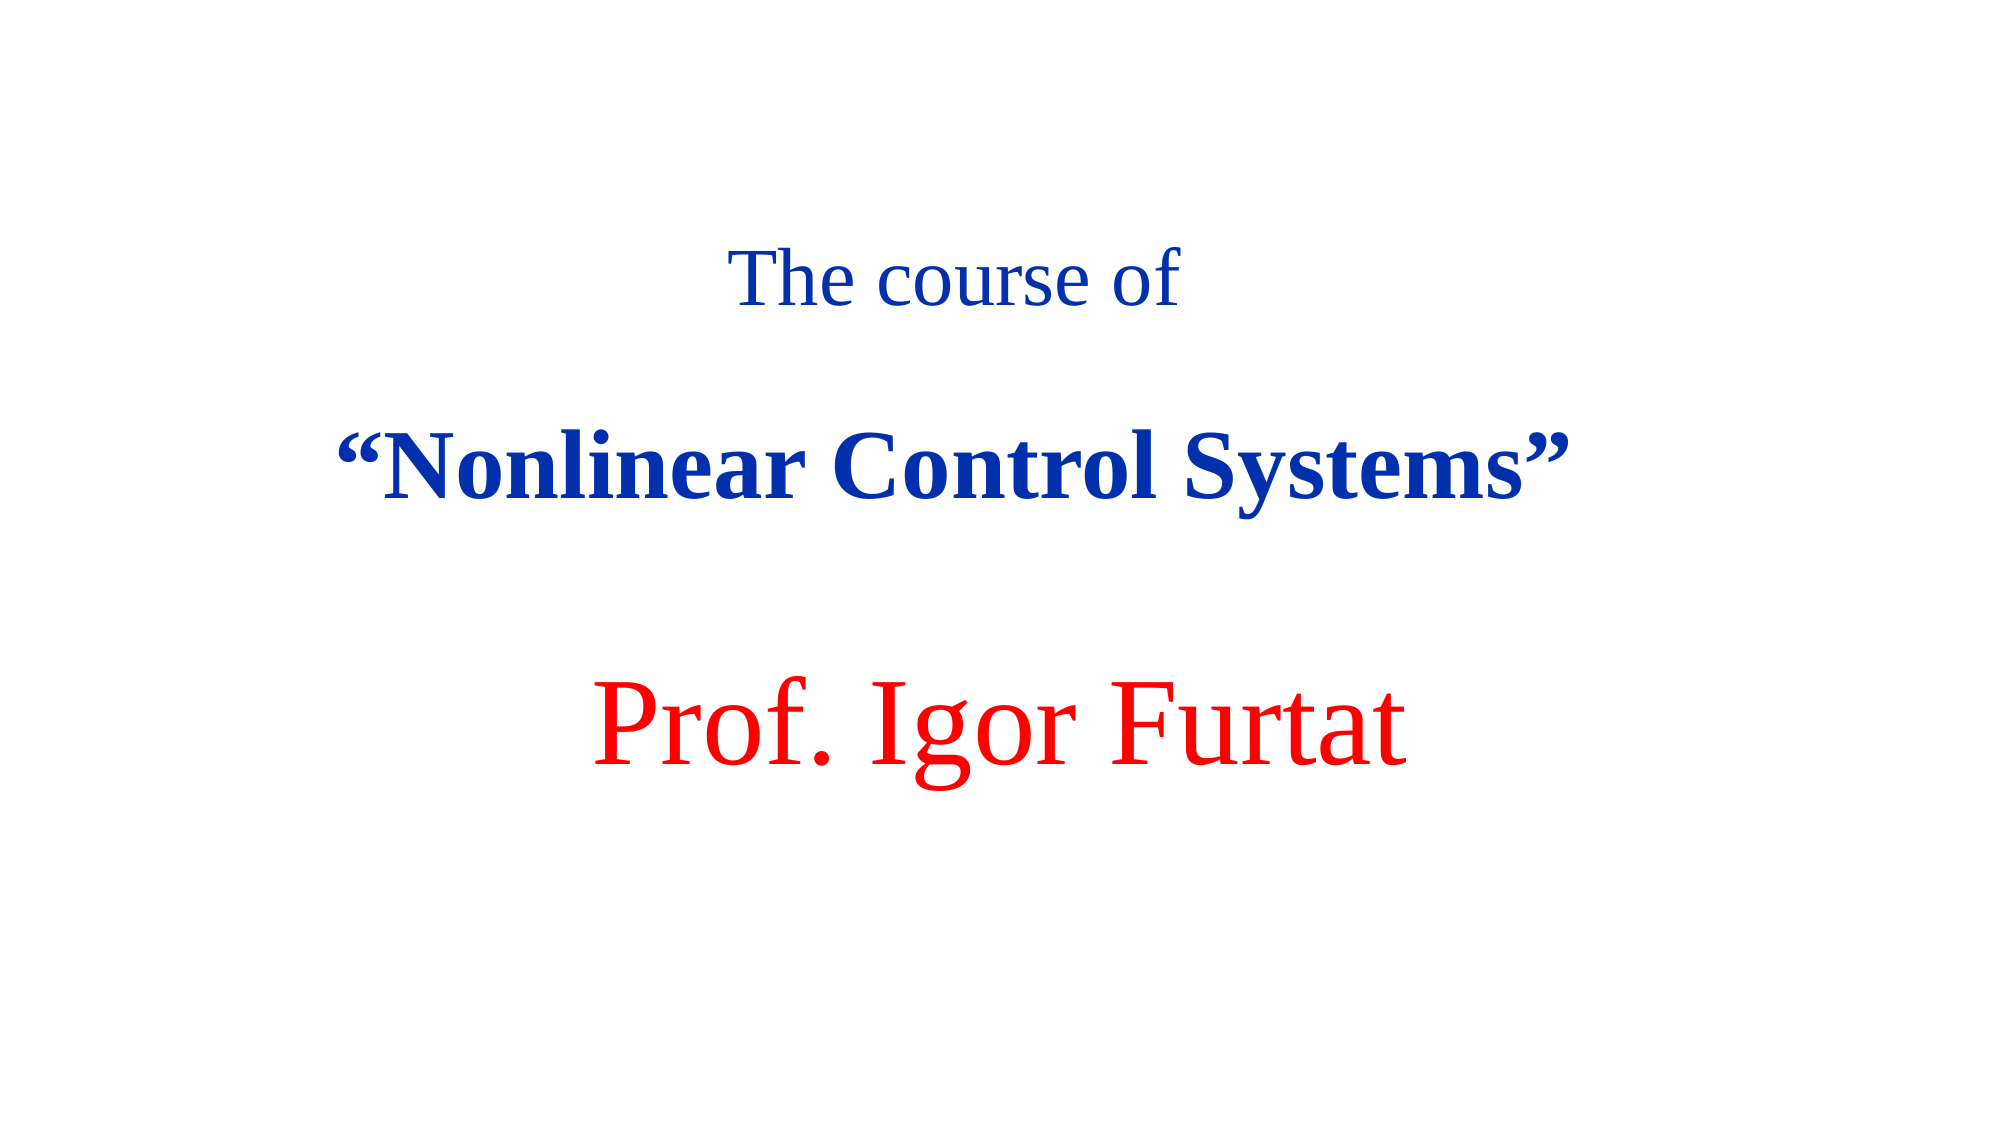

The course of

“Nonlinear Control Systems”
Prof. Igor Furtat